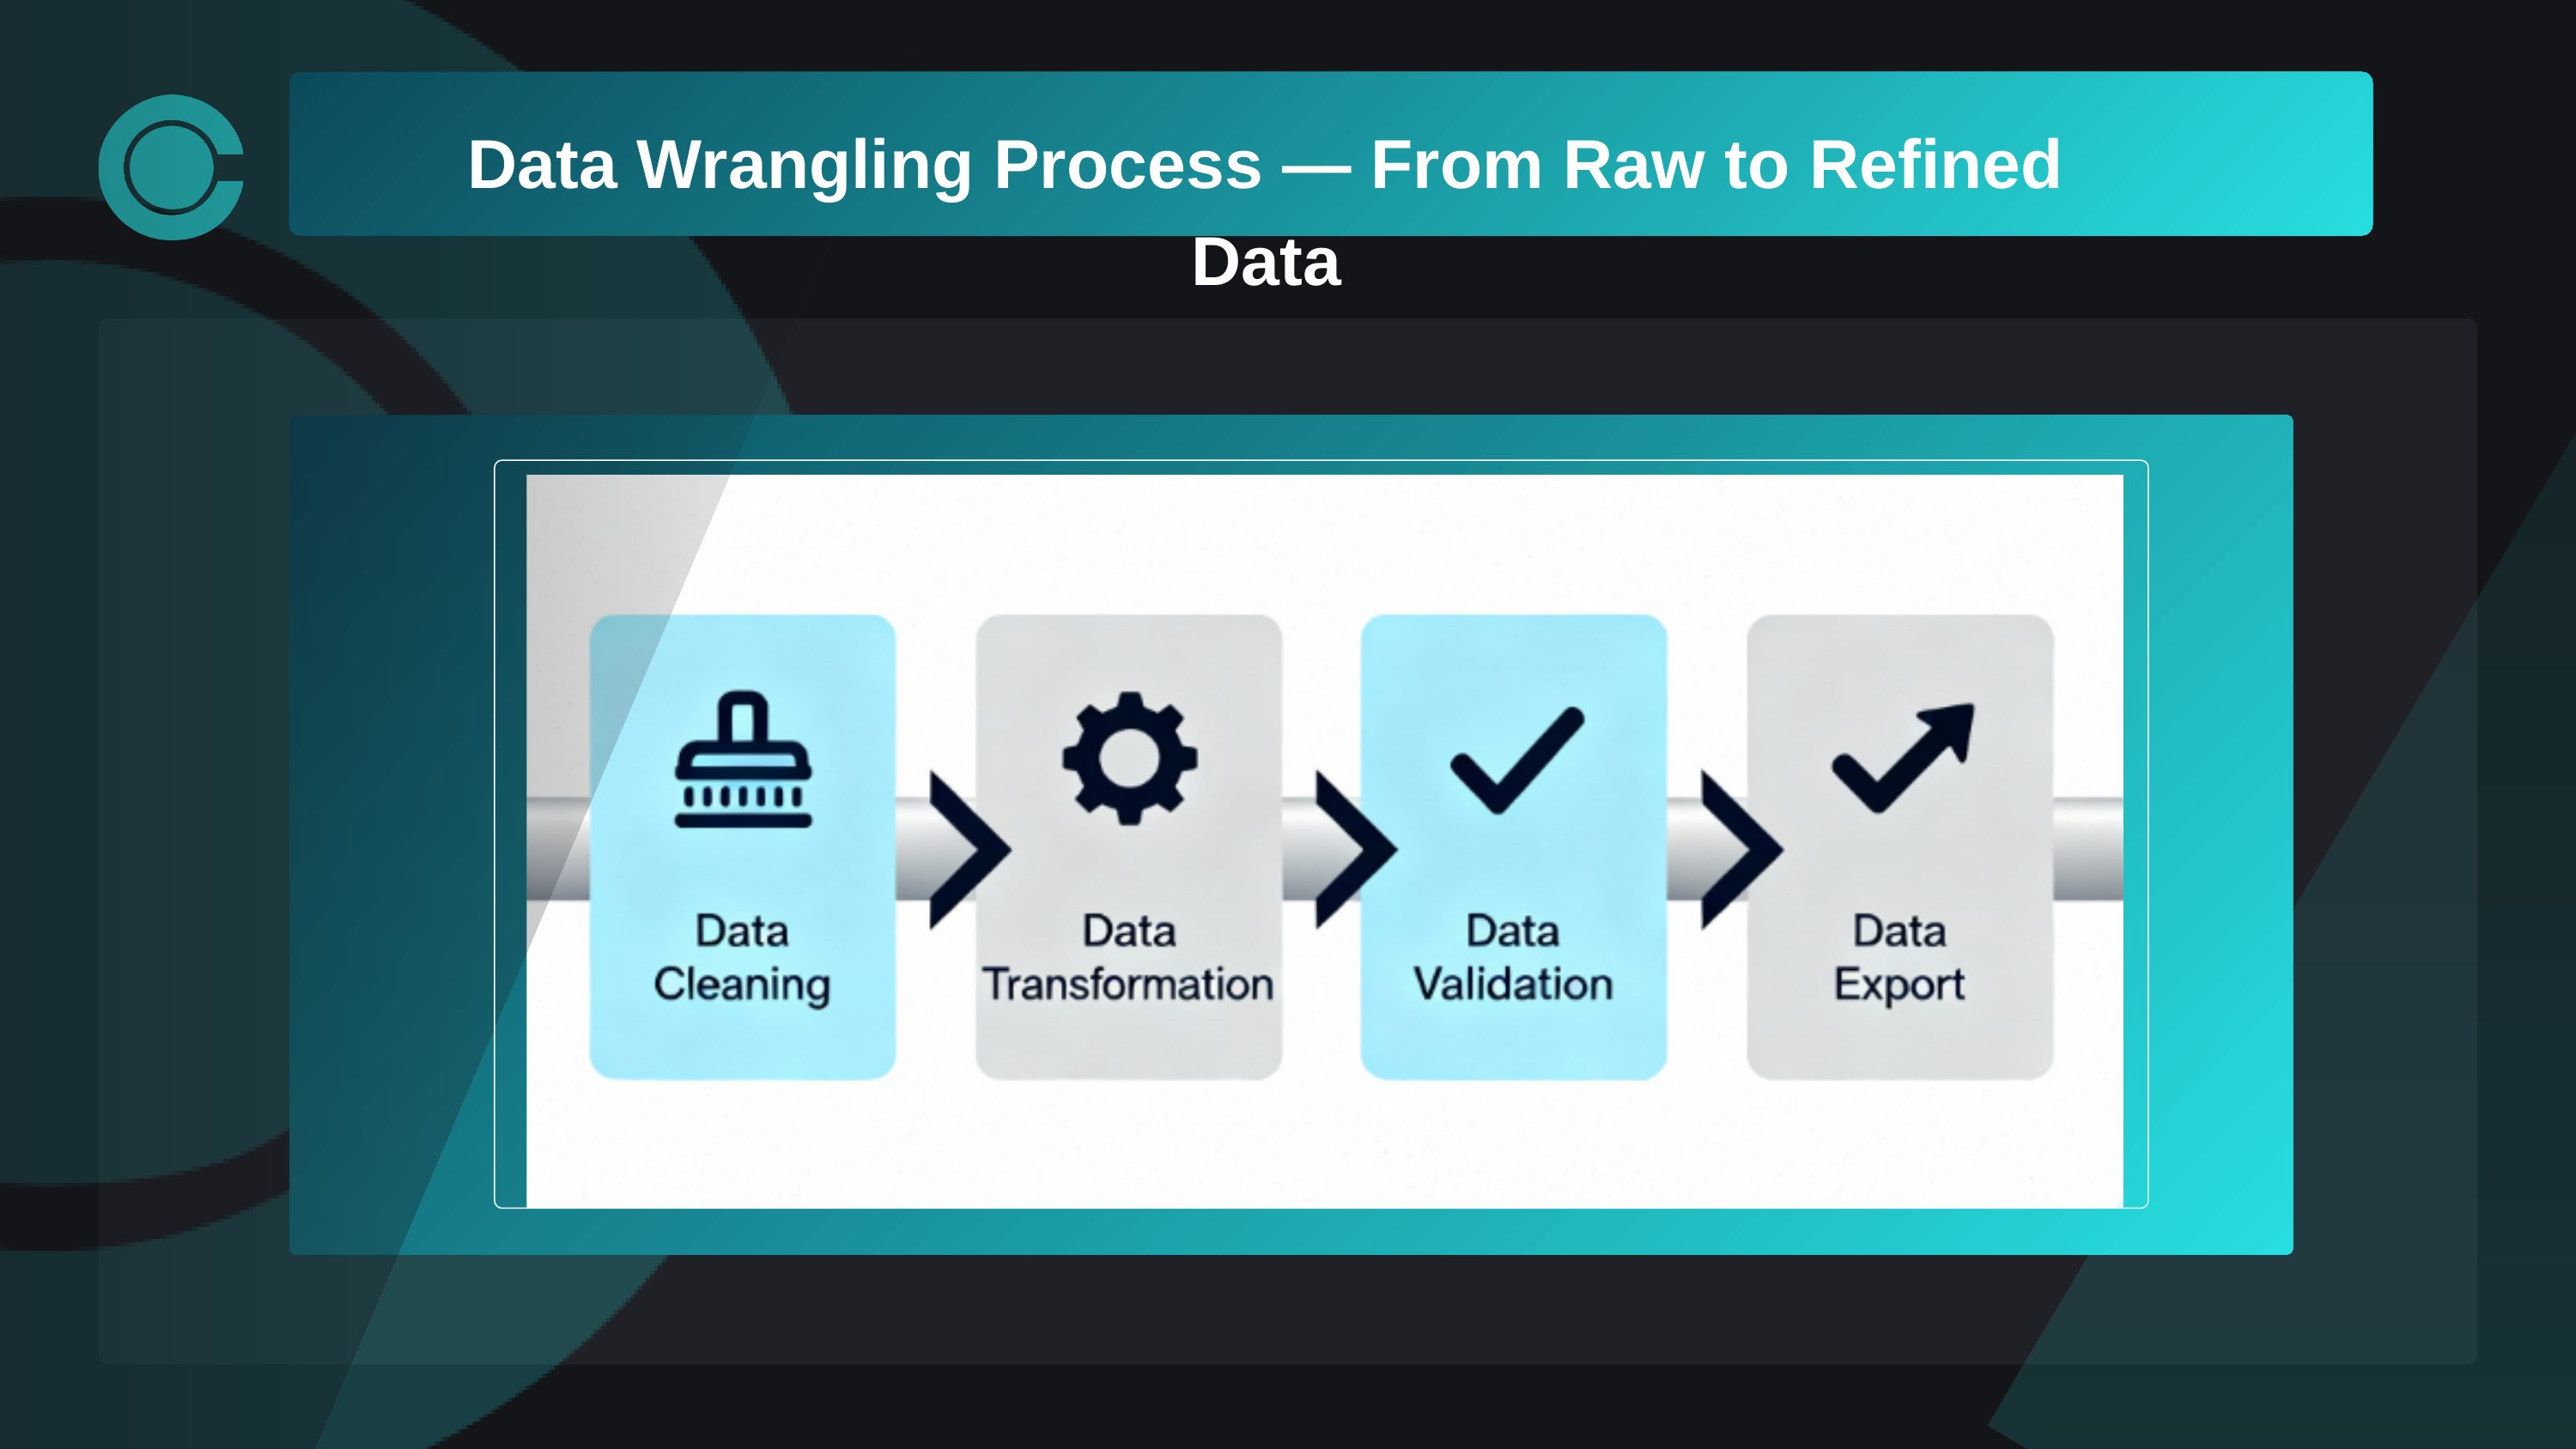

Data Wrangling Process — From Raw to Refined Data